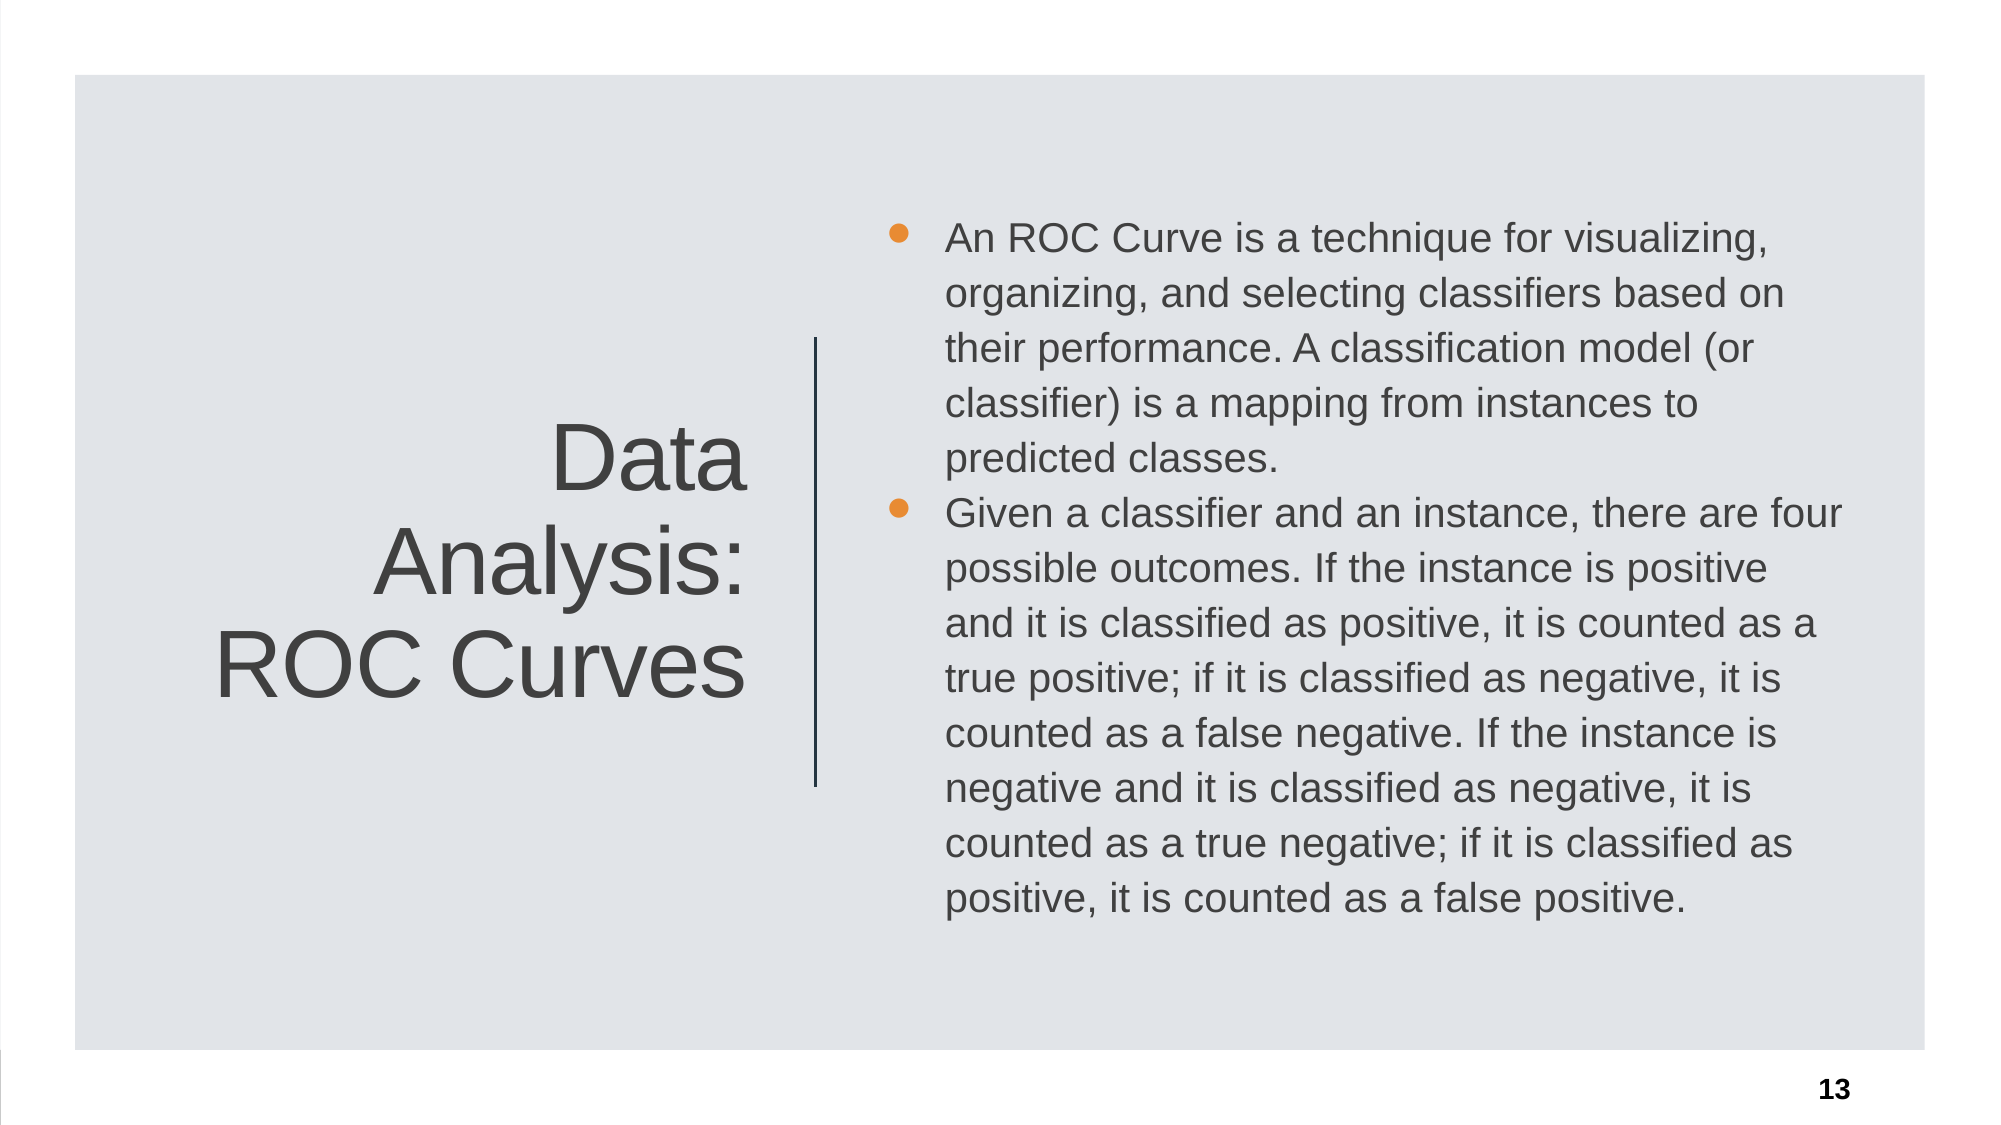

An ROC Curve is a technique for visualizing, organizing, and selecting classifiers based on their performance. A classification model (or classifier) is a mapping from instances to predicted classes.
Given a classifier and an instance, there are four possible outcomes. If the instance is positive and it is classified as positive, it is counted as a true positive; if it is classified as negative, it is counted as a false negative. If the instance is negative and it is classified as negative, it is counted as a true negative; if it is classified as positive, it is counted as a false positive.
# Data Analysis: ROC Curves
13